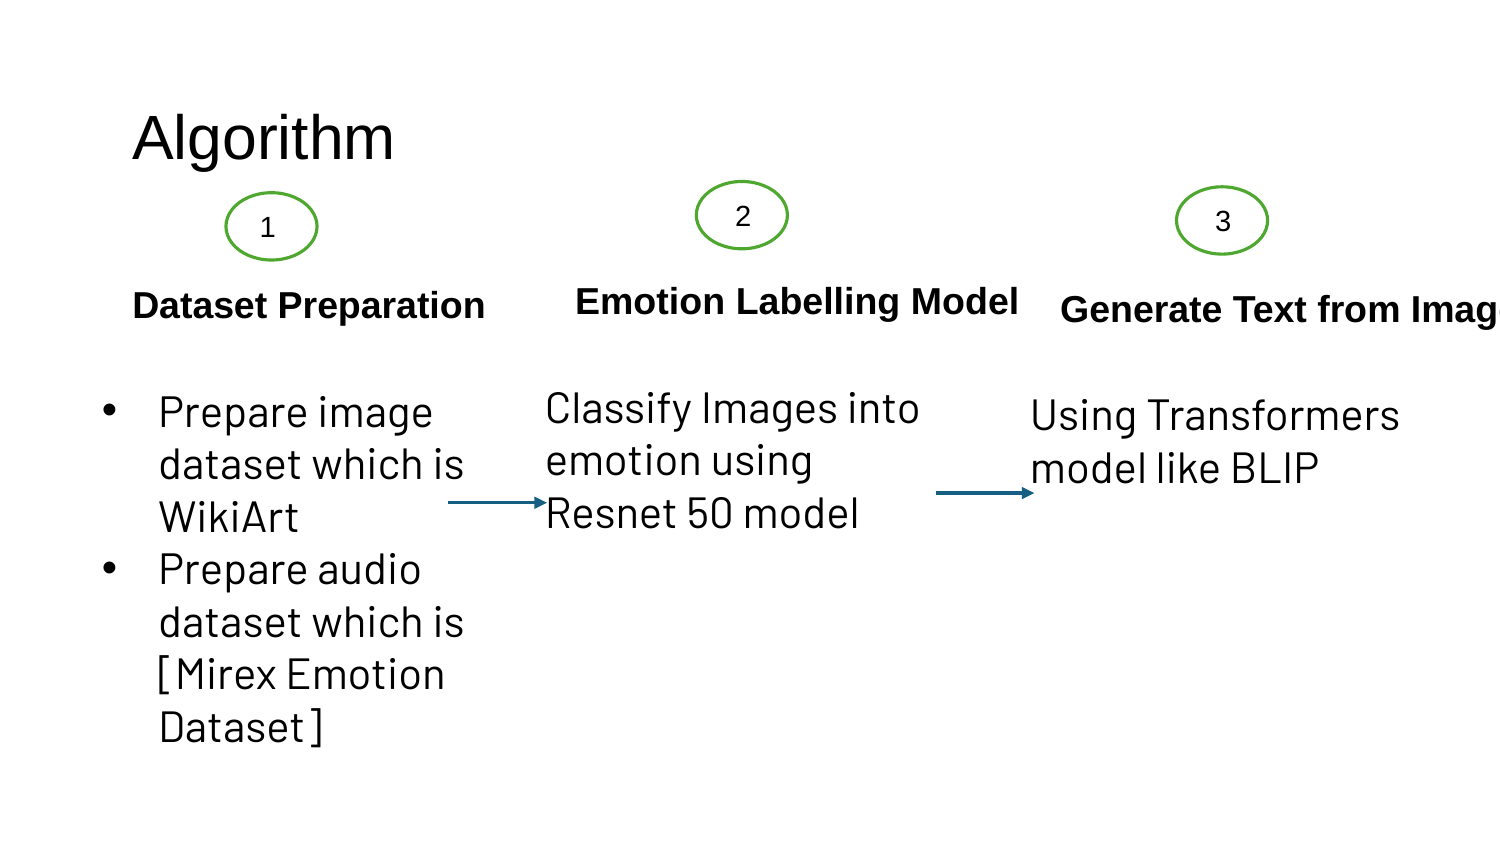

# Algorithm

2

3
1
Emotion Labelling Model
Dataset Preparation
Generate Text from Image
Classify Images into emotion using Resnet 50 model
Prepare image dataset which is WikiArt
Prepare audio dataset which is [Mirex Emotion Dataset]
Using Transformers model like BLIP